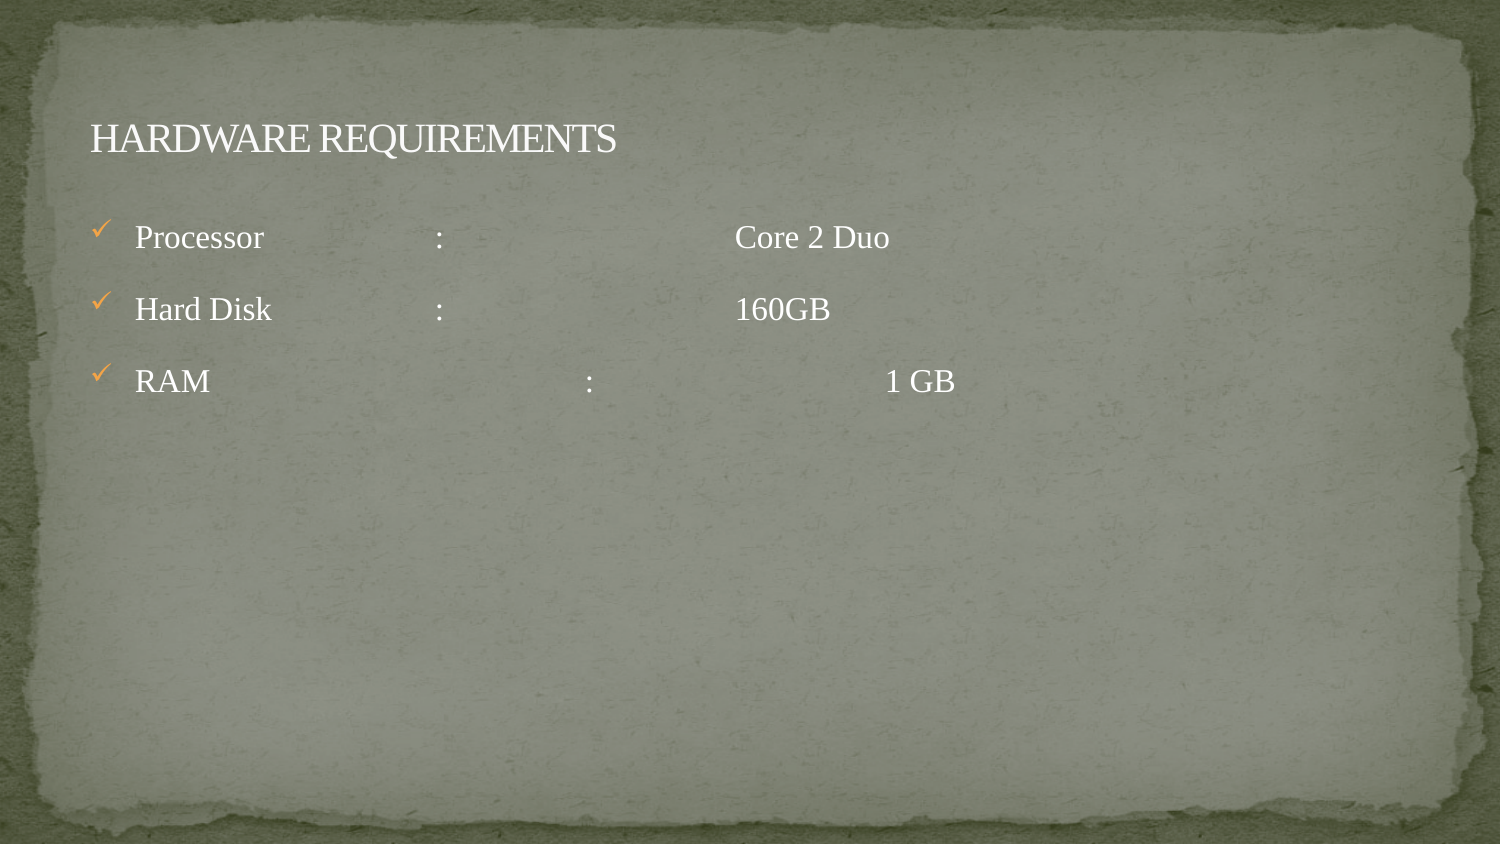

# HARDWARE REQUIREMENTS
Processor		:		Core 2 Duo
Hard Disk		:		160GB
RAM			:		1 GB